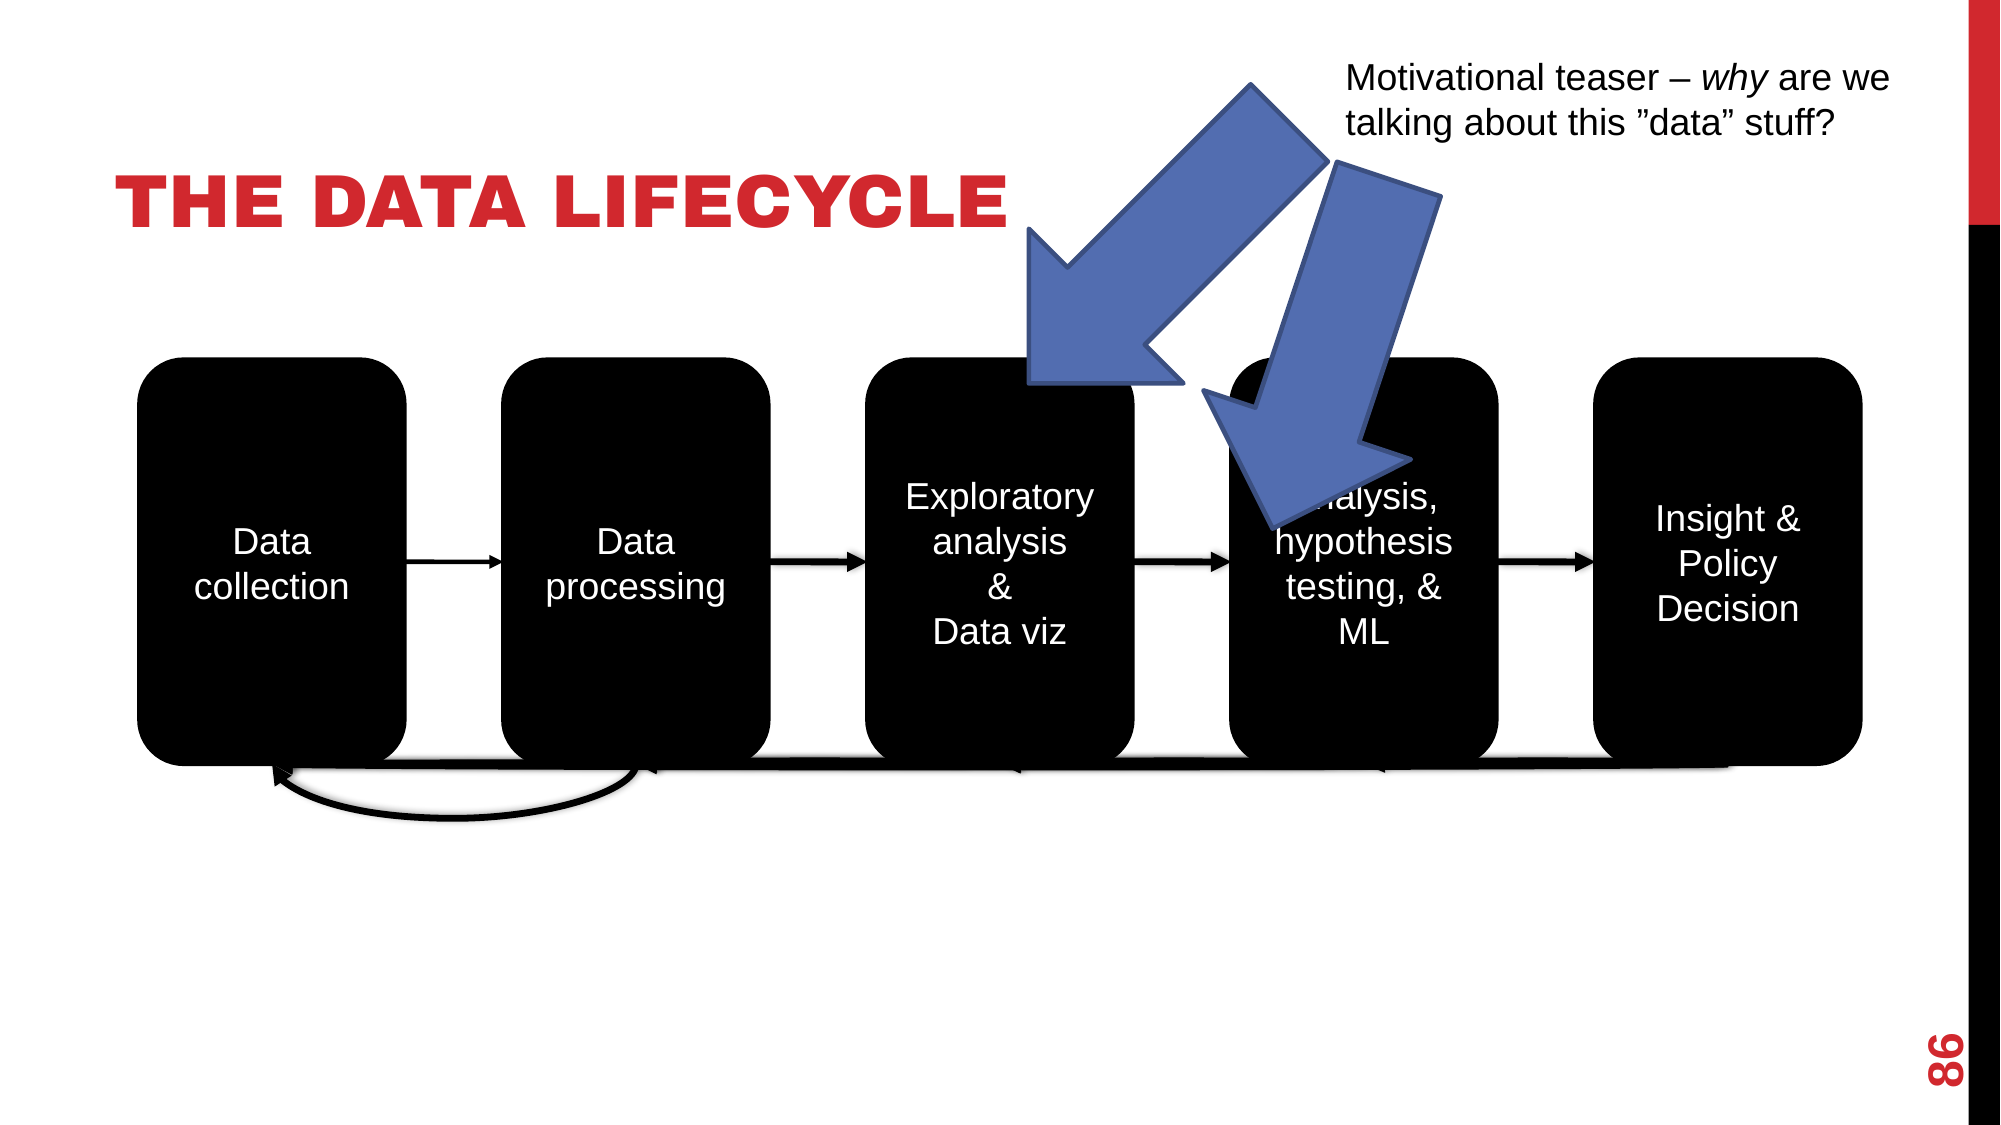

# THE DATA LIFECYCLE
Motivational teaser – why are we talking about this ”data” stuff?

Data collection
Data processing

Exploratory analysis
&
Data viz

Analysis, hypothesis testing, & ML

Insight & Policy Decision

86